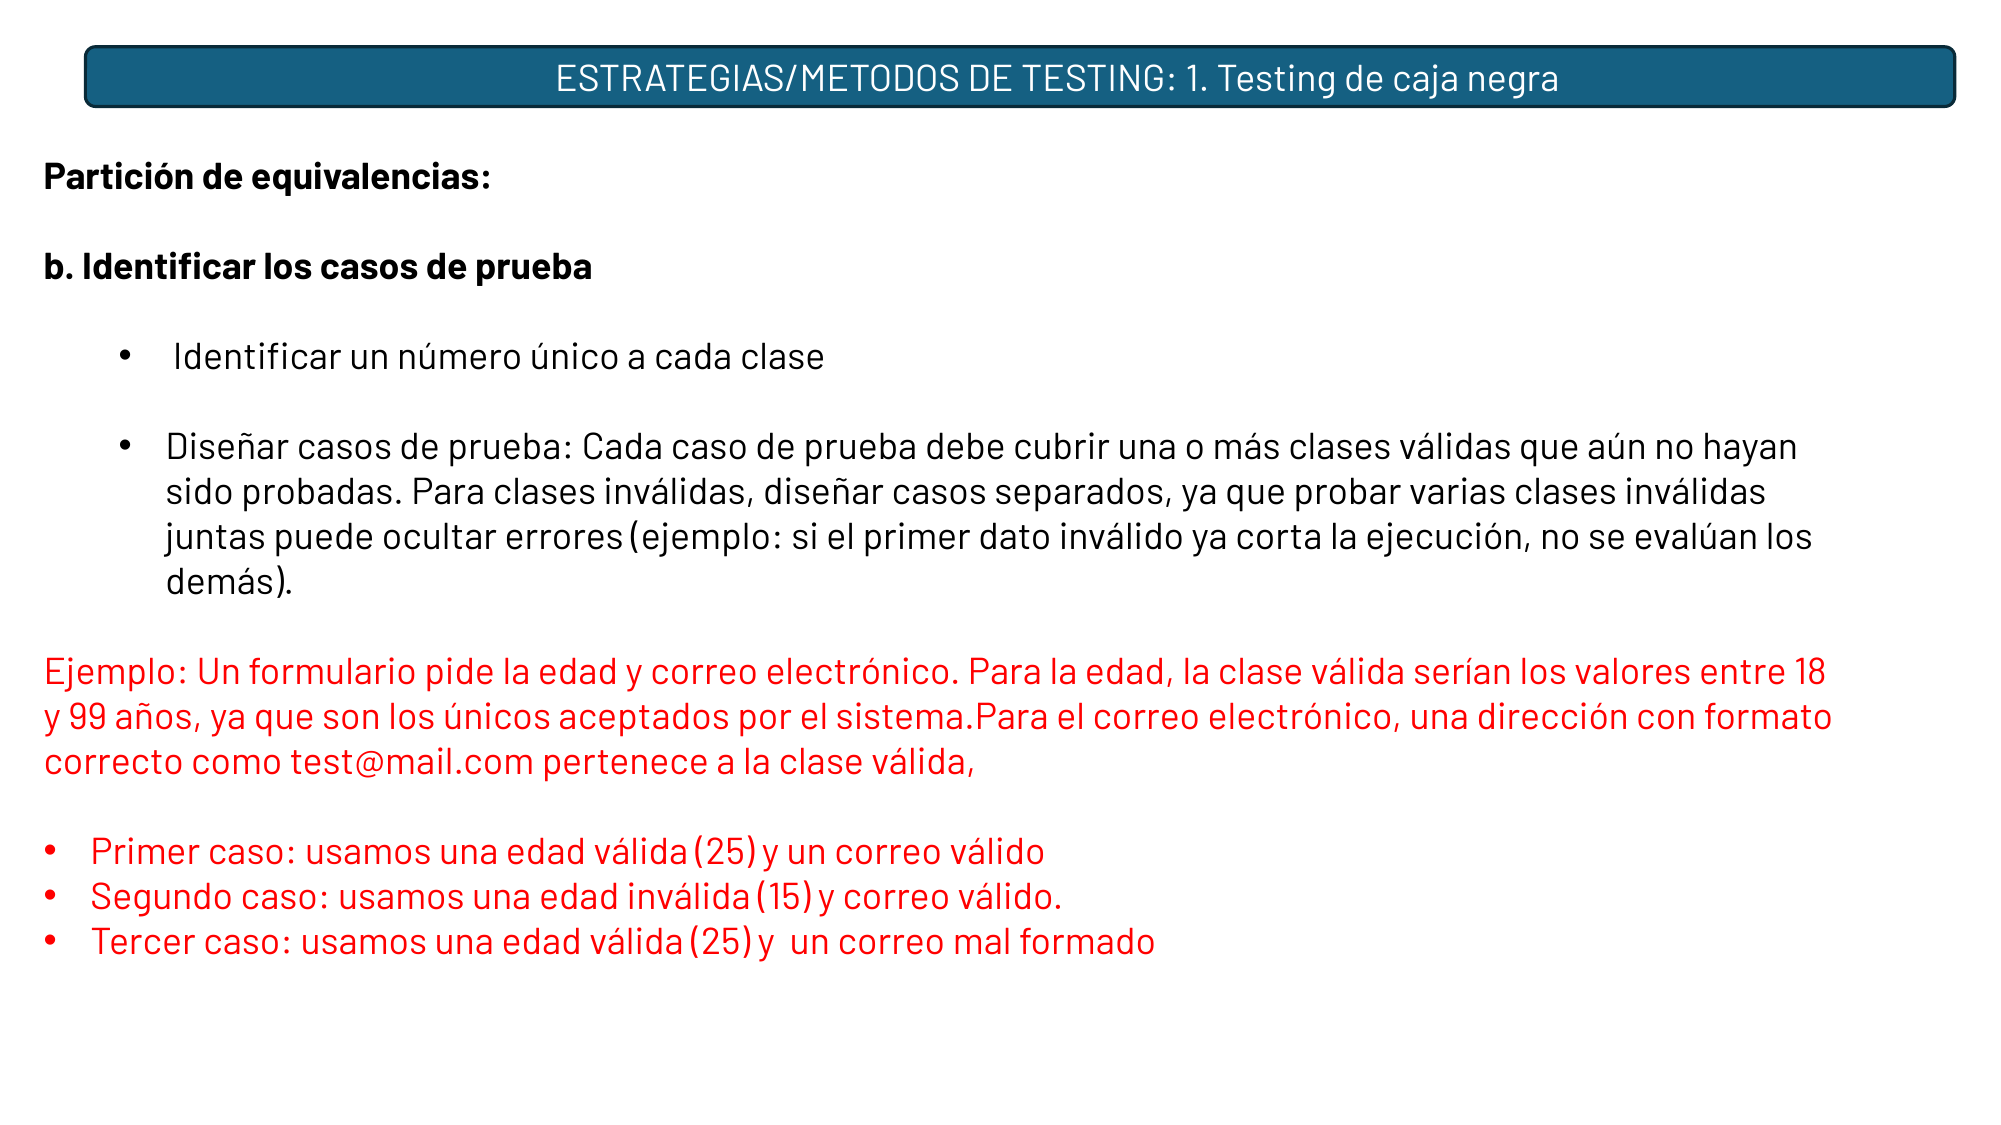

ESTRATEGIAS/METODOS DE TESTING: 1. Testing de caja negra
Partición de equivalencias:

b. Identificar los casos de prueba

 Identificar un número único a cada clase

Diseñar casos de prueba: Cada caso de prueba debe cubrir una o más clases válidas que aún no hayan sido probadas. Para clases inválidas, diseñar casos separados, ya que probar varias clases inválidas juntas puede ocultar errores (ejemplo: si el primer dato inválido ya corta la ejecución, no se evalúan los demás).

Ejemplo: Un formulario pide la edad y correo electrónico. Para la edad, la clase válida serían los valores entre 18 y 99 años, ya que son los únicos aceptados por el sistema.Para el correo electrónico, una dirección con formato correcto como test@mail.com pertenece a la clase válida,

Primer caso: usamos una edad válida (25) y un correo válido
Segundo caso: usamos una edad inválida (15) y correo válido.
Tercer caso: usamos una edad válida (25) y  un correo mal formado